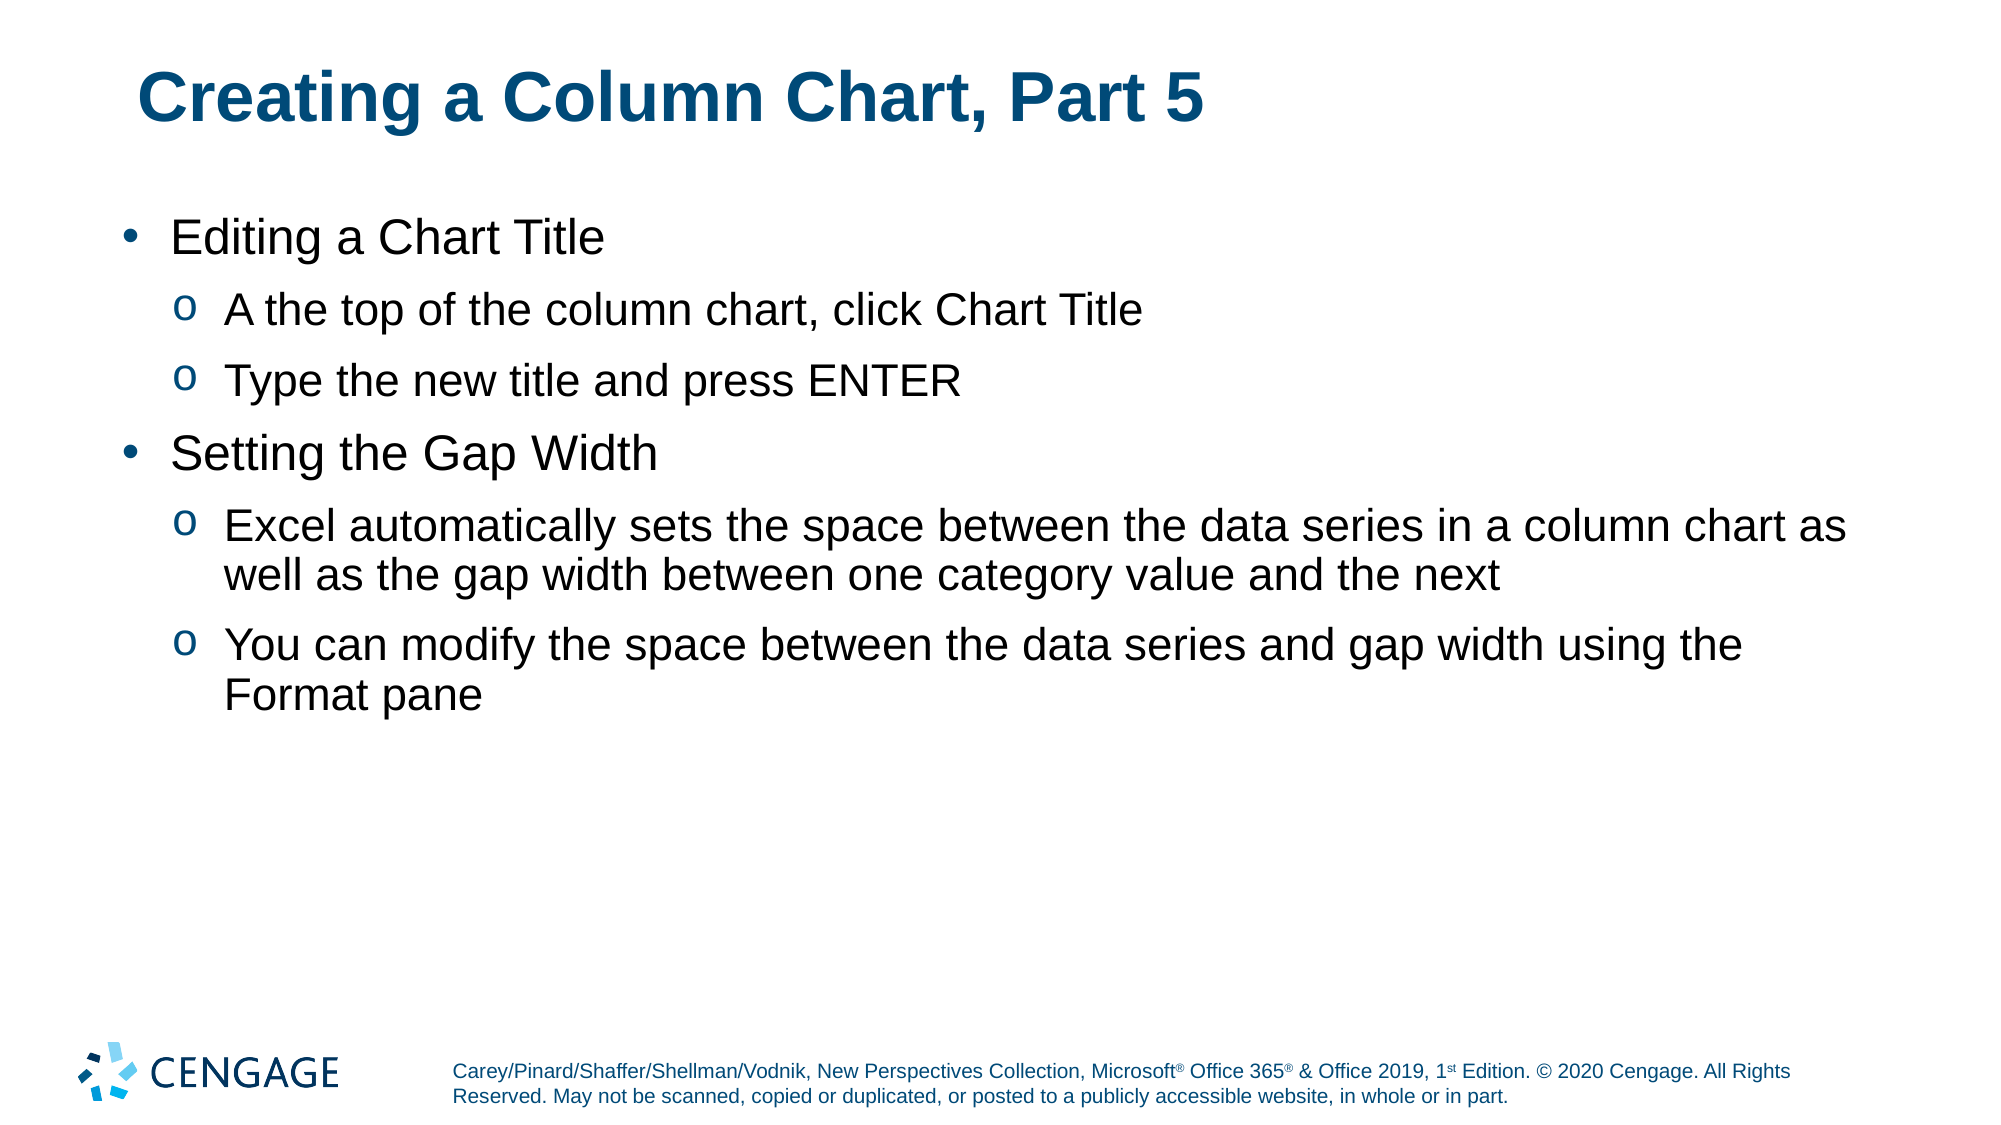

# Creating a Column Chart, Part 5
Editing a Chart Title
A the top of the column chart, click Chart Title
Type the new title and press ENTER
Setting the Gap Width
Excel automatically sets the space between the data series in a column chart as well as the gap width between one category value and the next
You can modify the space between the data series and gap width using the Format pane